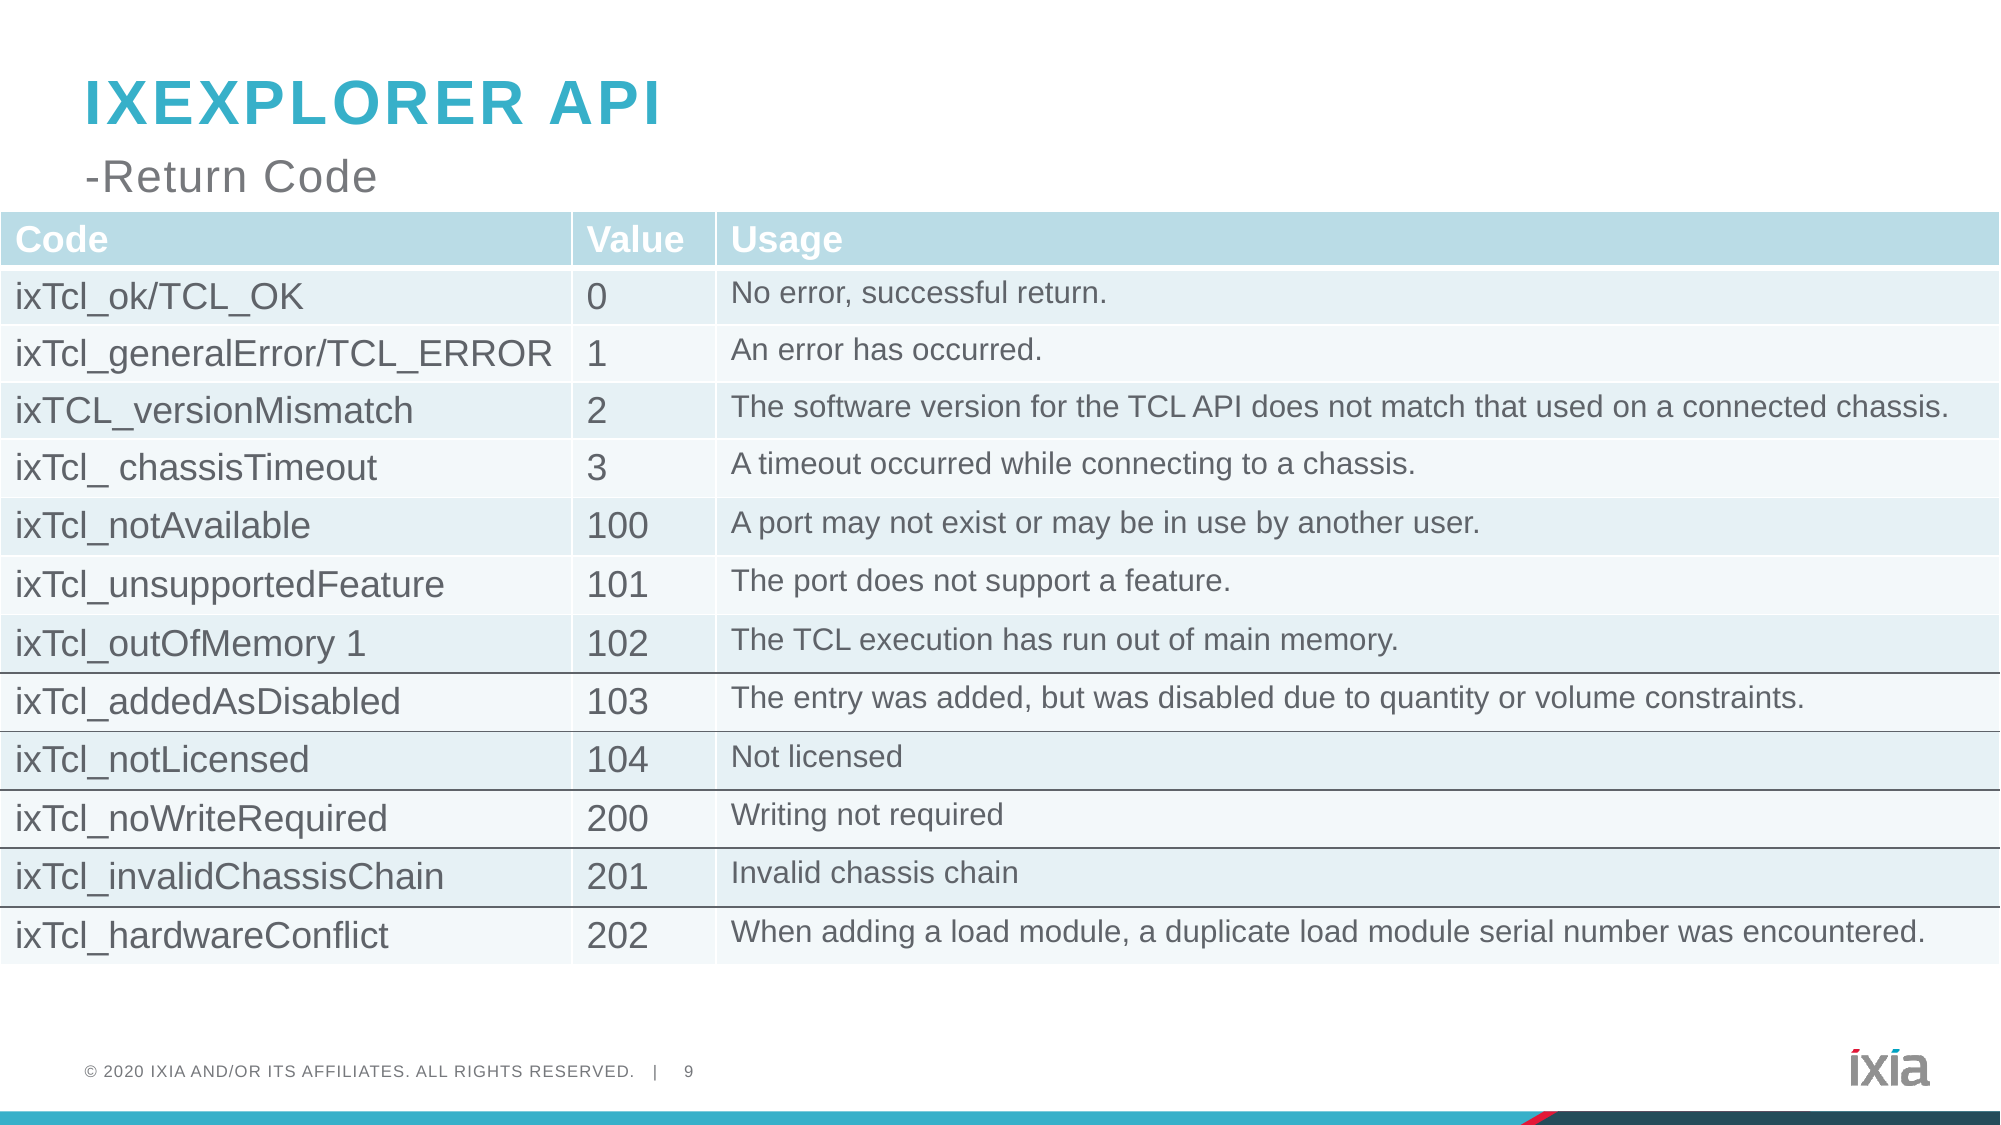

# Ixexplorer api
-Return Code
| Code | Value | Usage |
| --- | --- | --- |
| ixTcl\_ok/TCL\_OK | 0 | No error, successful return. |
| ixTcl\_generalError/TCL\_ERROR | 1 | An error has occurred. |
| ixTCL\_versionMismatch | 2 | The software version for the TCL API does not match that used on a connected chassis. |
| ixTcl\_ chassisTimeout | 3 | A timeout occurred while connecting to a chassis. |
| ixTcl\_notAvailable | 100 | A port may not exist or may be in use by another user. |
| ixTcl\_unsupportedFeature | 101 | The port does not support a feature. |
| ixTcl\_outOfMemory 1 | 102 | The TCL execution has run out of main memory. |
| ixTcl\_addedAsDisabled | 103 | The entry was added, but was disabled due to quantity or volume constraints. |
| ixTcl\_notLicensed | 104 | Not licensed |
| ixTcl\_noWriteRequired | 200 | Writing not required |
| ixTcl\_invalidChassisChain | 201 | Invalid chassis chain |
| ixTcl\_hardwareConflict | 202 | When adding a load module, a duplicate load module serial number was encountered. |